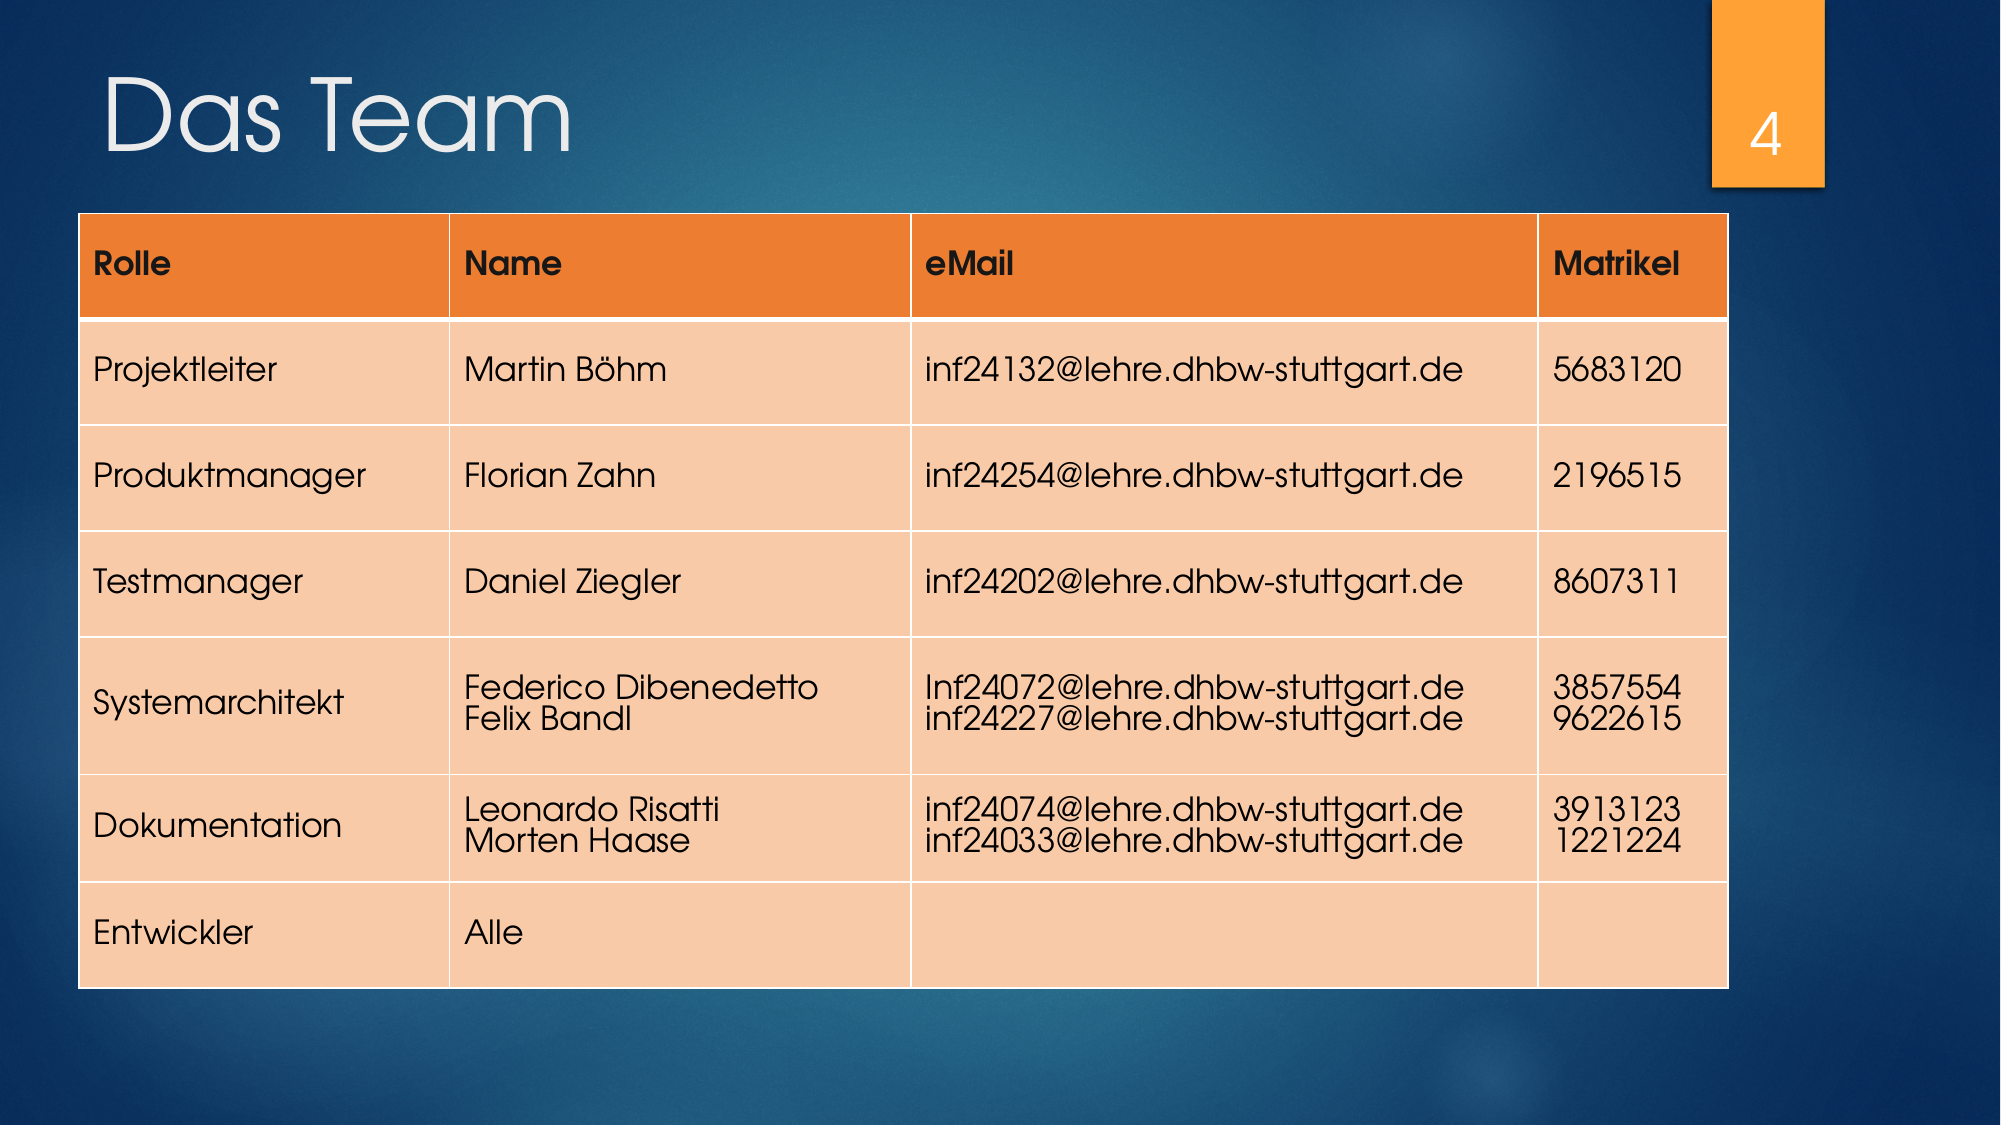

Das Team
4
| Rolle | Name | eMail | Matrikel |
| --- | --- | --- | --- |
| Projektleiter | Martin Böhm | inf24132@lehre.dhbw-stuttgart.de | 5683120 |
| Produktmanager | Florian Zahn | inf24254@lehre.dhbw-stuttgart.de | 2196515 |
| Testmanager | Daniel Ziegler | inf24202@lehre.dhbw-stuttgart.de | 8607311 |
| Systemarchitekt | Federico Dibenedetto  Felix Bandl | Inf24072@lehre.dhbw-stuttgart.de  inf24227@lehre.dhbw-stuttgart.de | 3857554  9622615 |
| Dokumentation | Leonardo Risatti  Morten Haase | inf24074@lehre.dhbw-stuttgart.de  inf24033@lehre.dhbw-stuttgart.de | 3913123 1221224 |
| Entwickler | Alle |  |  |
Unsere Rollen